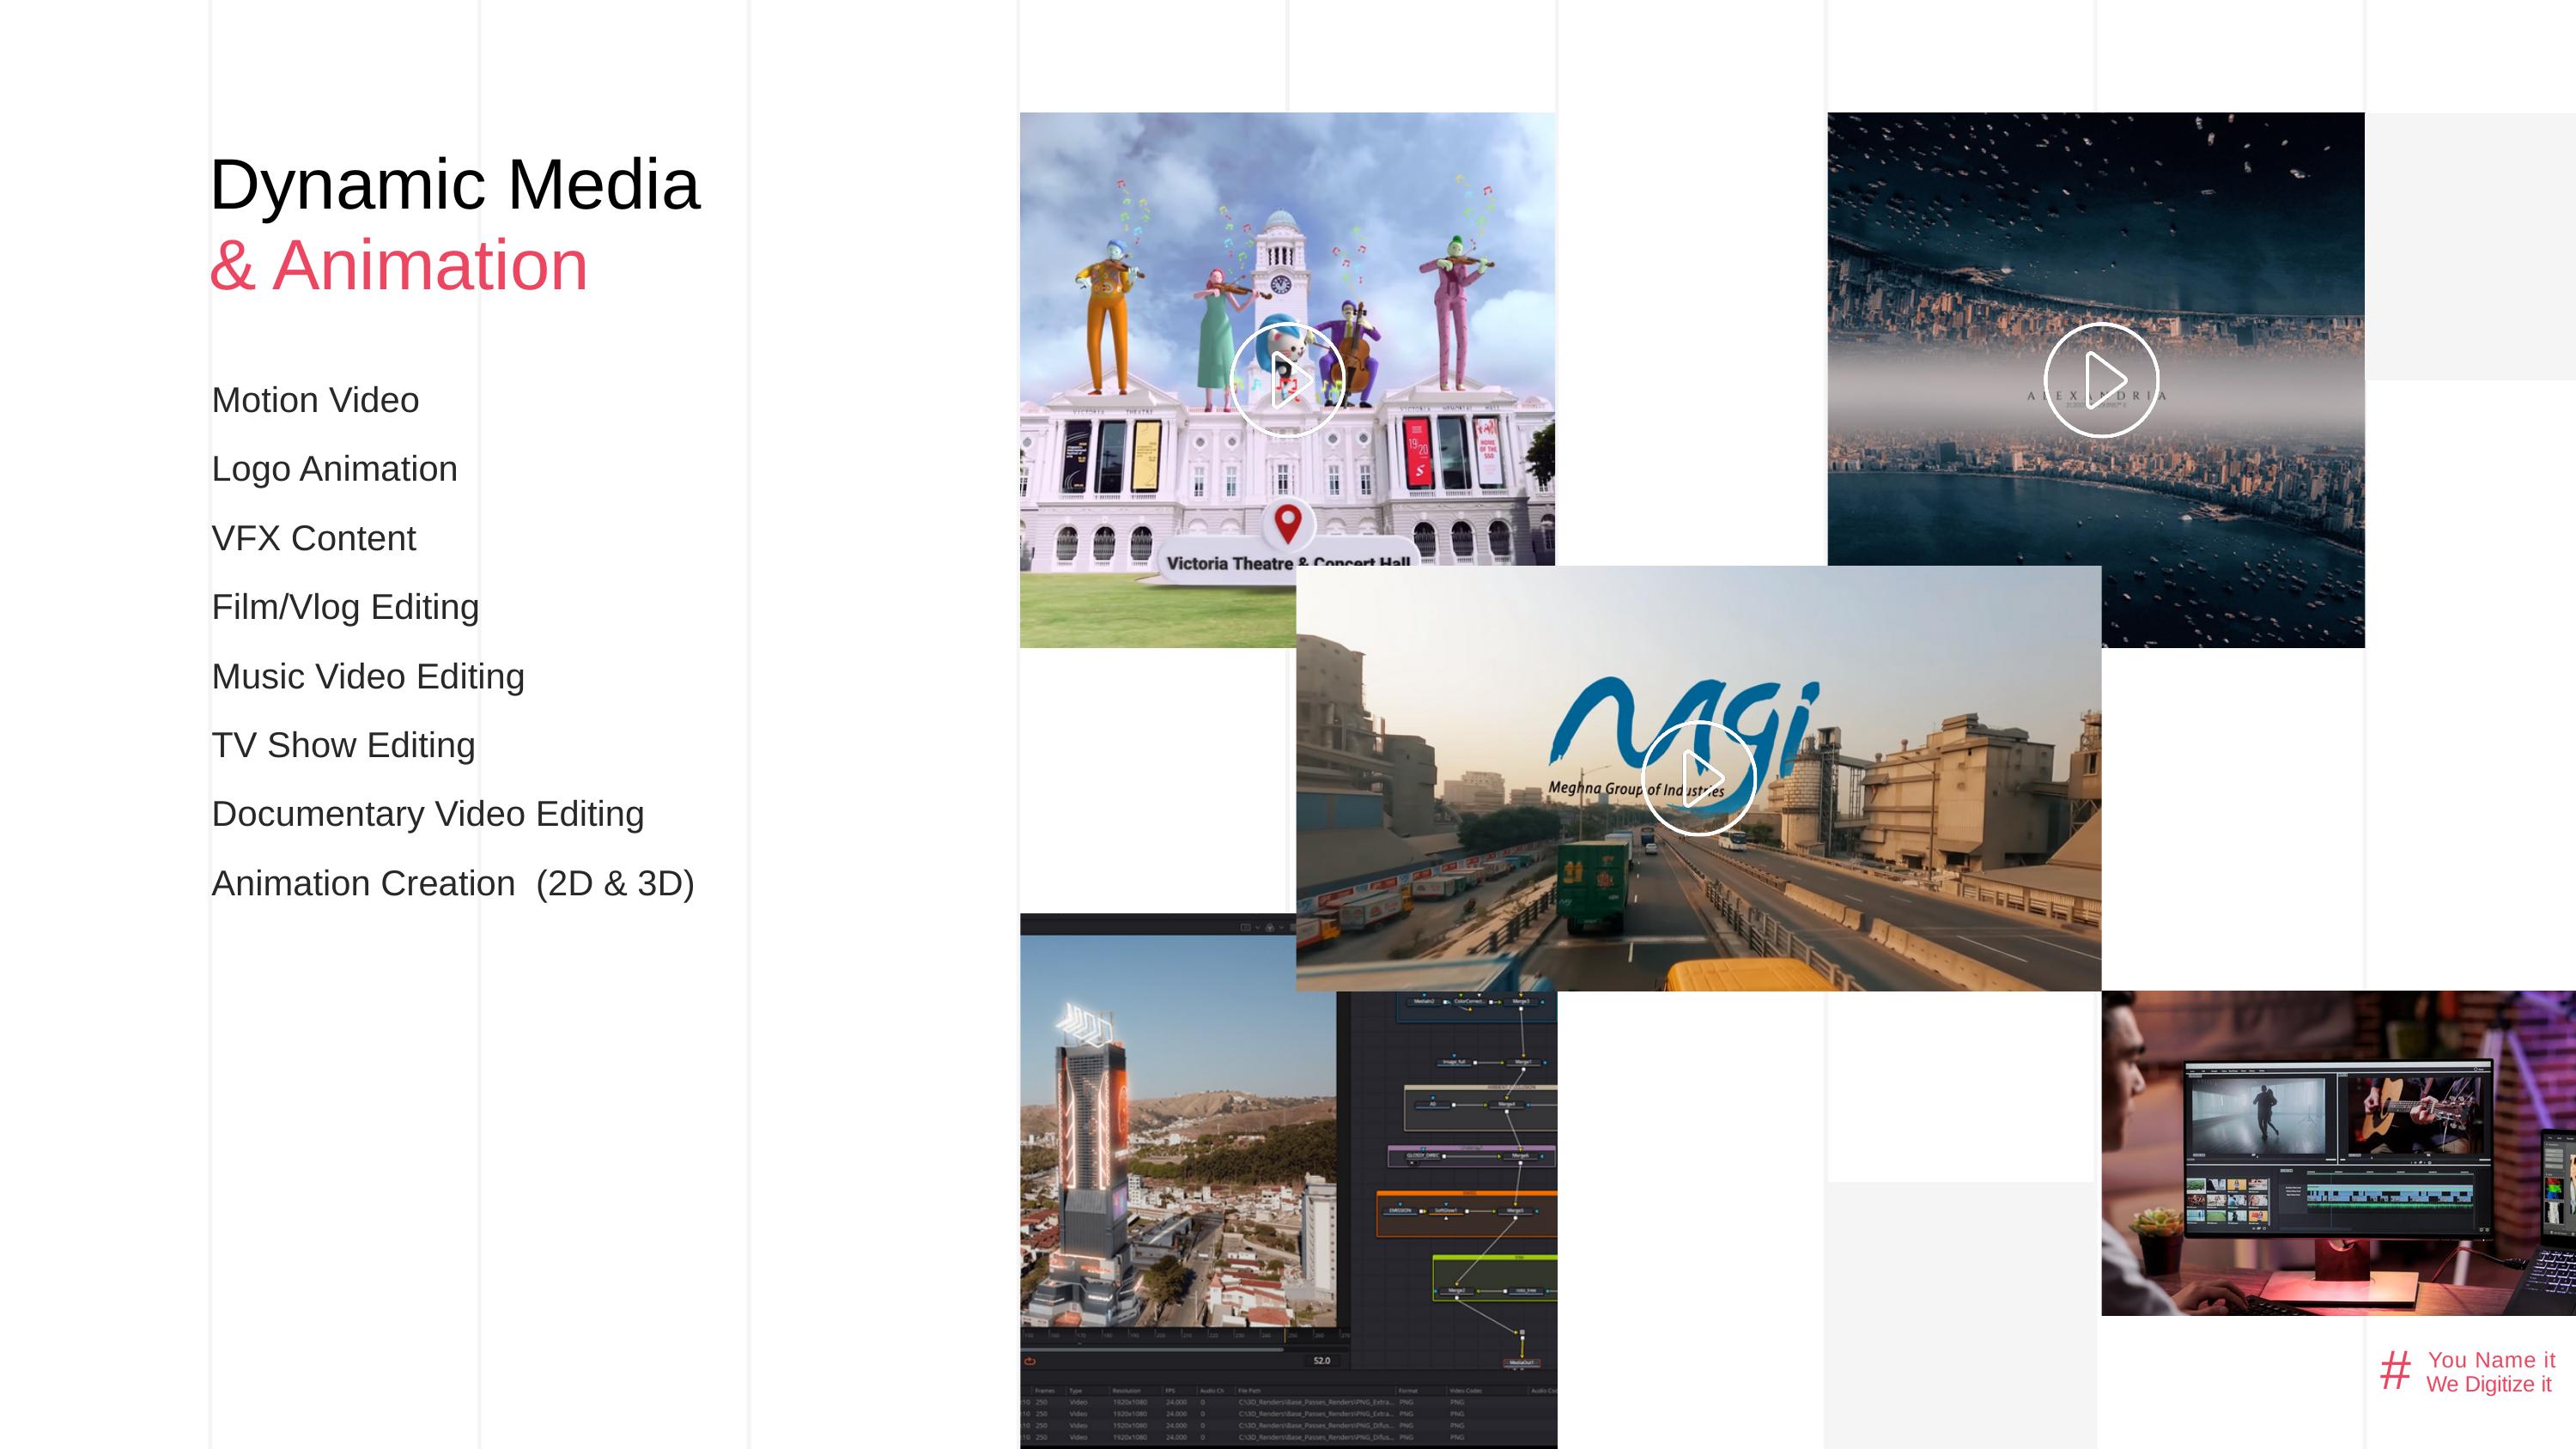

Dynamic Media
& Animation

Motion Video
Logo Animation
VFX Content
Film/Vlog Editing
Music Video Editing
TV Show Editing
Documentary Video Editing
Animation Creation  (2D & 3D)

#
You Name it
We Digitize it